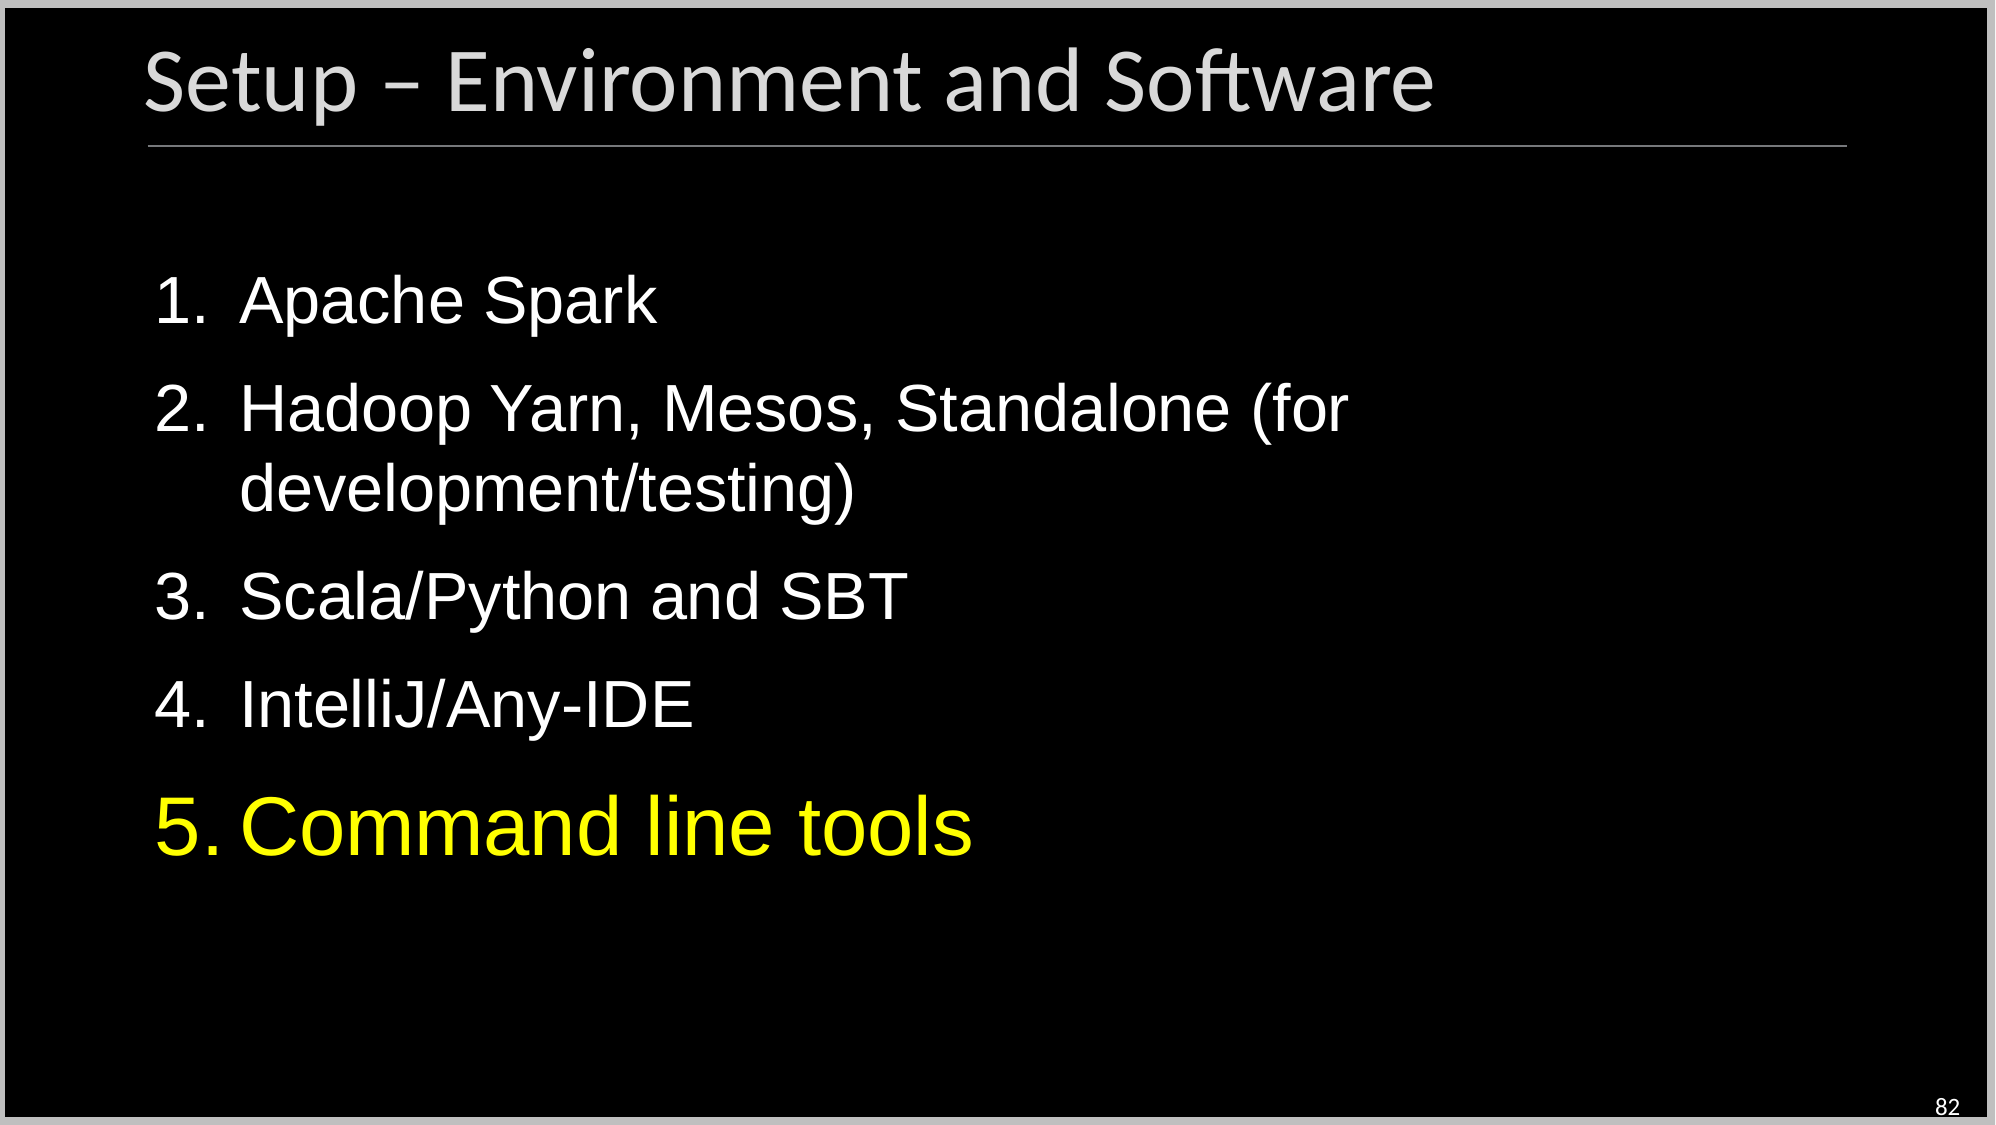

Setup – Environment and Software
Apache Spark

Hadoop Yarn, Mesos, Standalone (for development/testing)

Scala/Python and SBT

IntelliJ/Any-IDE

Command line tools
82